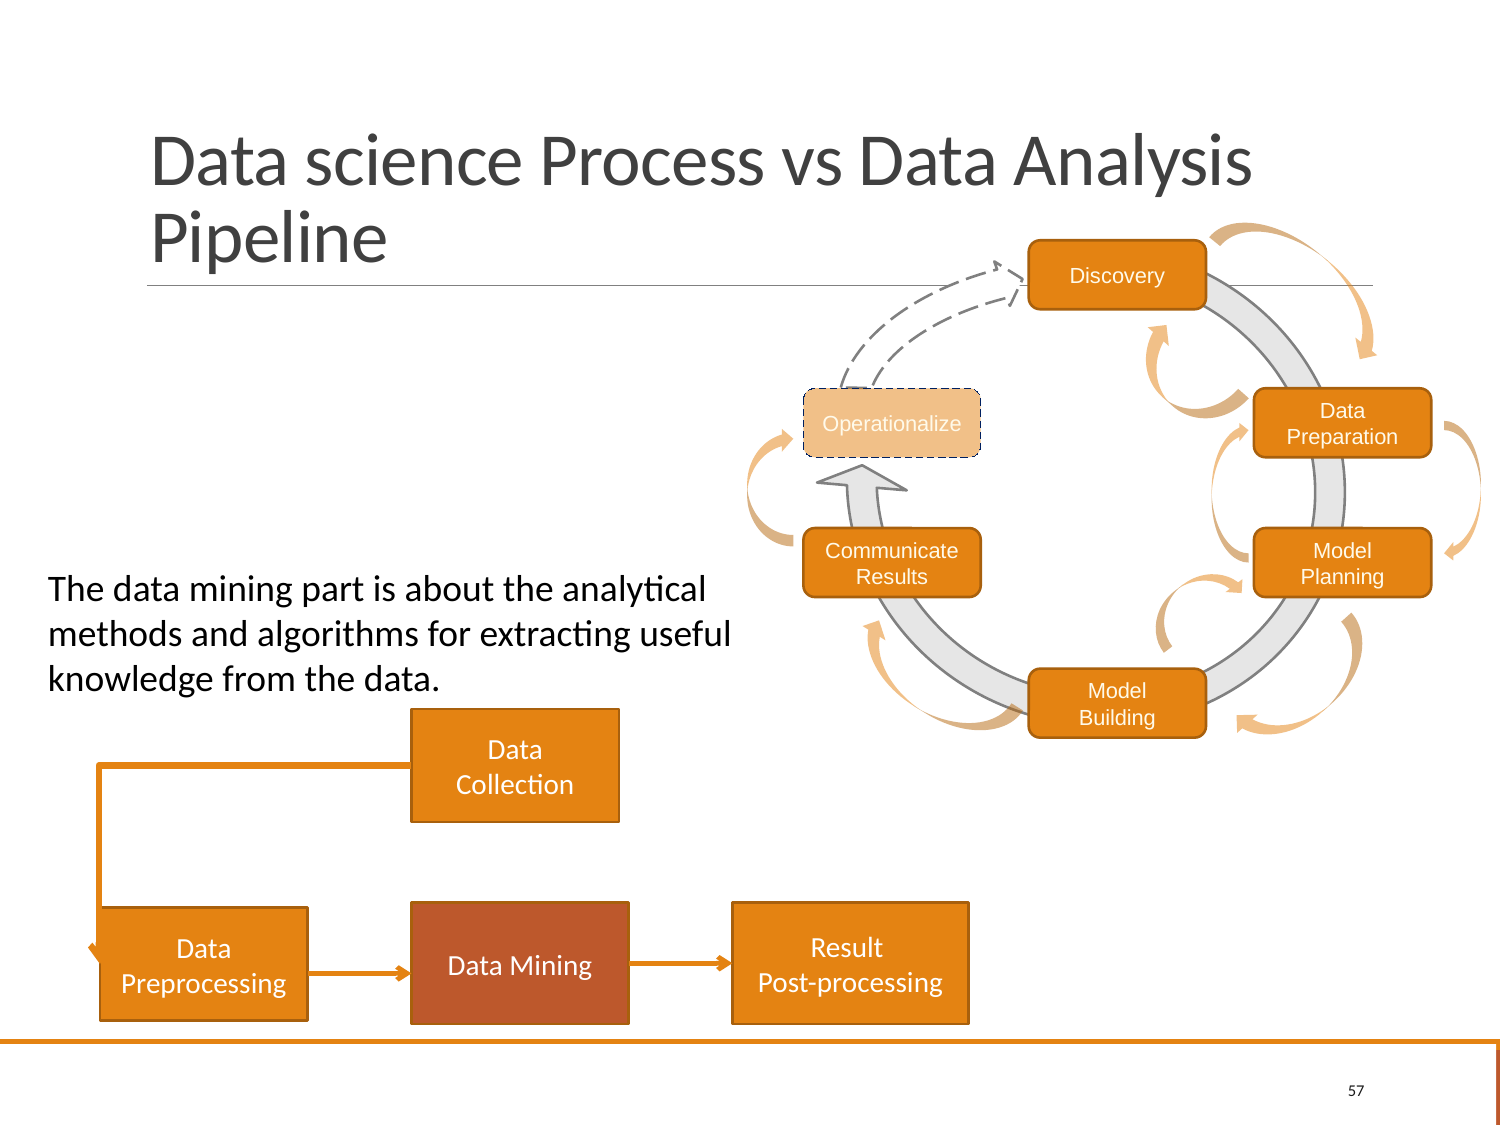

# Data science Process vs Data Analysis Pipeline

Discovery
Operationalize
Data
Preparation
Communicate Results
Model Planning
Model Building

The data mining part is about the analytical methods and algorithms for extracting useful knowledge from the data.
Data Collection
Data Mining
Result
Post-processing
Data Preprocessing
57